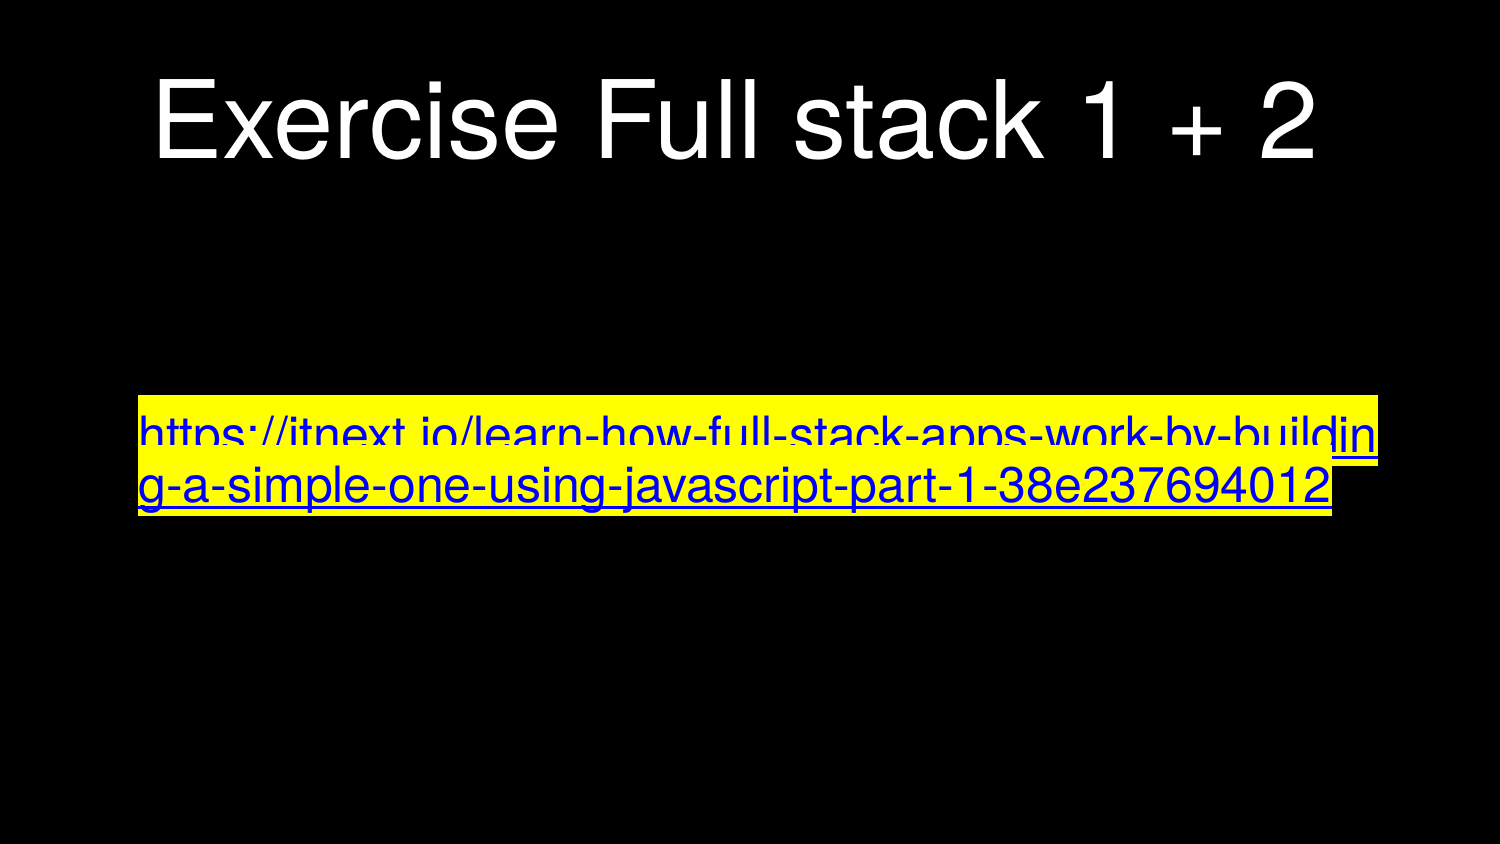

# Exercise Full stack 1 + 2
https://itnext.io/learn-how-full-stack-apps-work-by-building-a-simple-one-using-javascript-part-1-38e237694012
https://